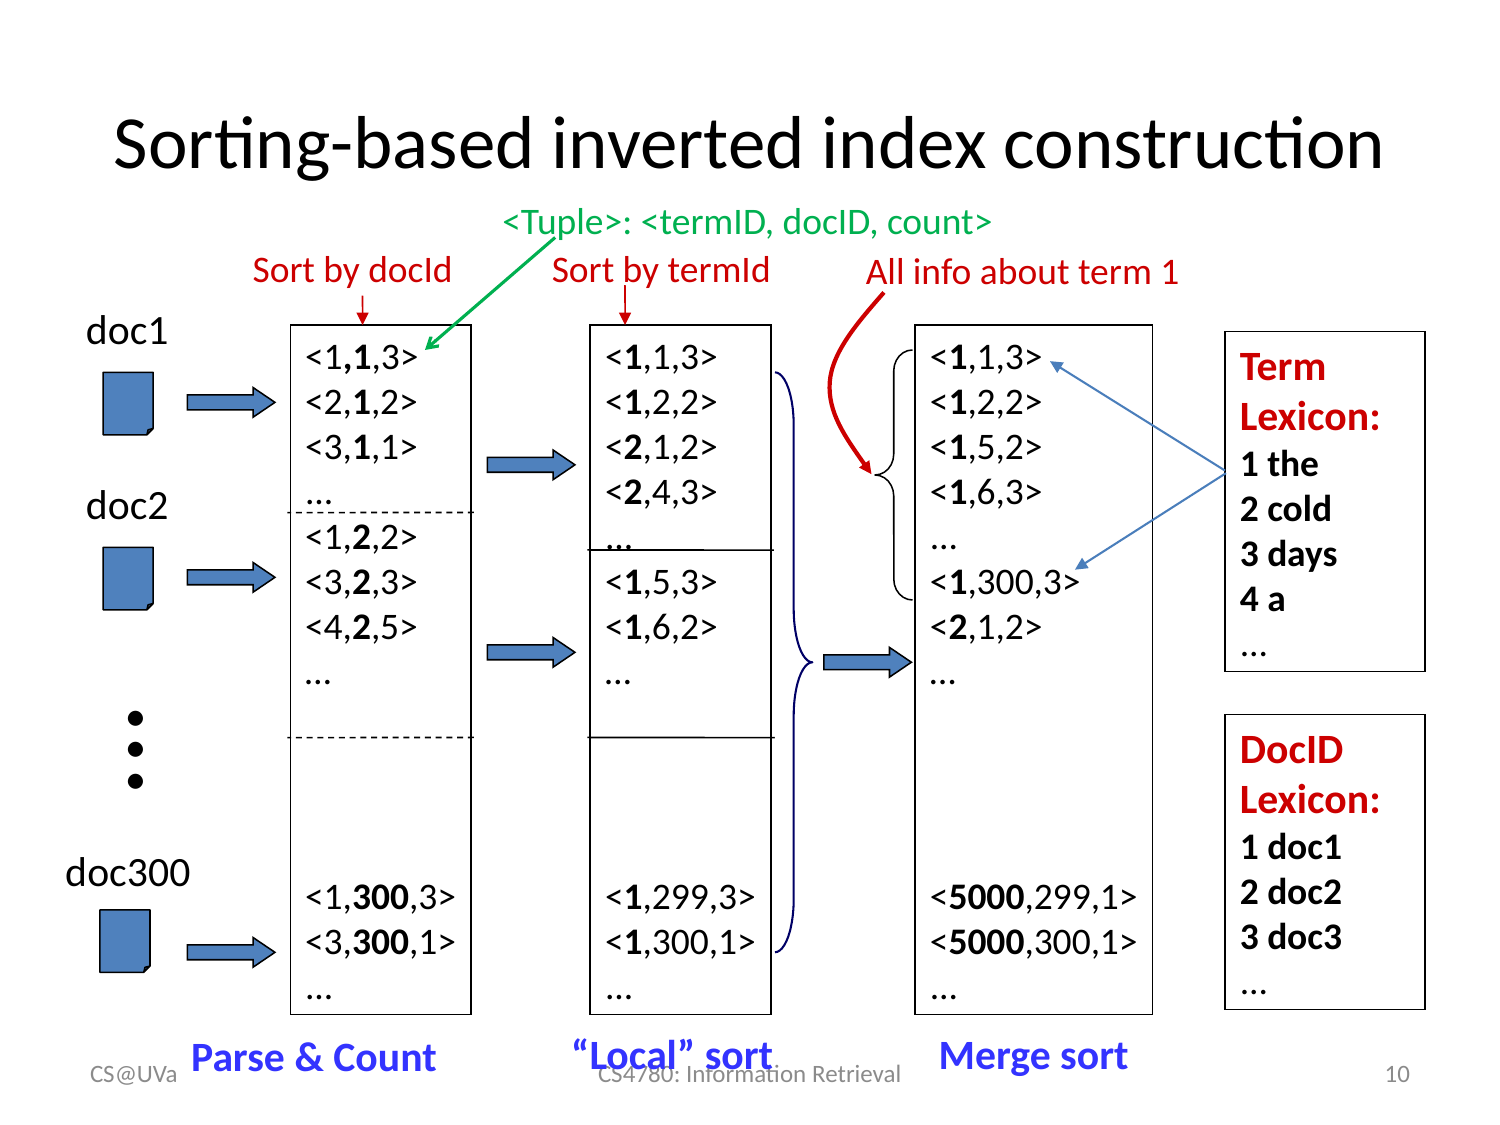

# Sorting-based inverted index construction
<Tuple>: <termID, docID, count>
Sort by docId

<1,1,3>
<2,1,2>
<3,1,1>
...
<1,2,2>
<3,2,3>
<4,2,5>
…

<1,300,3>
<3,300,1>
...

Parse & Count
Sort by termId

<1,1,3>
<1,2,2>
<2,1,2>
<2,4,3>
...
<1,5,3>
<1,6,2>
…

<1,299,3>
<1,300,1>
...

“Local” sort
All info about term 1

<1,1,3>
<1,2,2>
<1,5,2>
<1,6,3>
...
<1,300,3>
<2,1,2>
…

<5000,299,1>
<5000,300,1>
...

Merge sort

doc1

doc2

doc300

...
Term Lexicon:
1 the
2 cold
3 days
4 a
...
DocID
Lexicon:
1 doc1
2 doc2
3 doc3
...
CS@UVa
CS4780: Information Retrieval
10